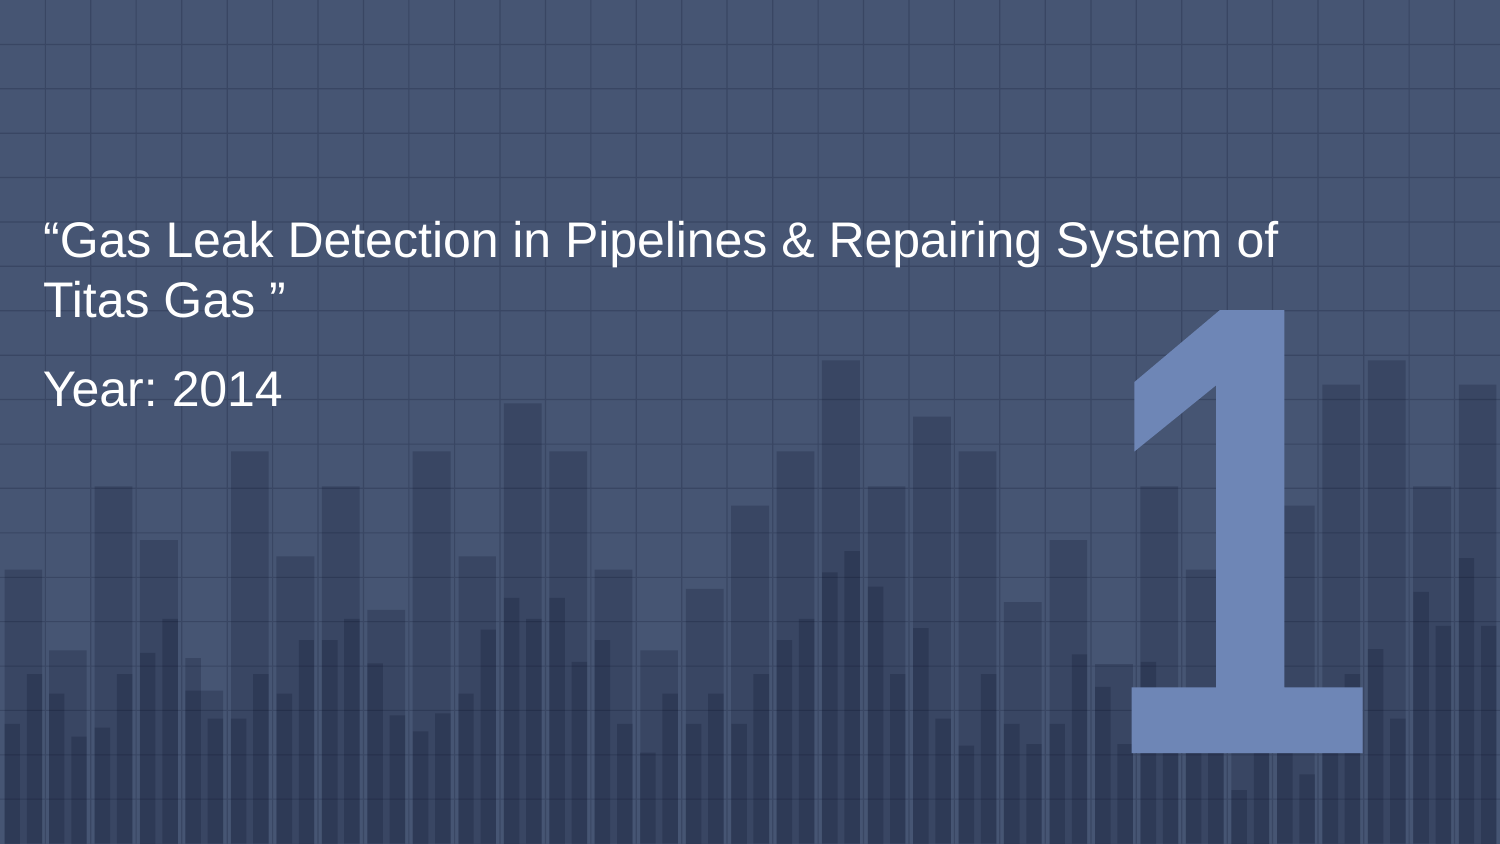

# “Gas Leak Detection in Pipelines & Repairing System of Titas Gas ”
1
Year: 2014